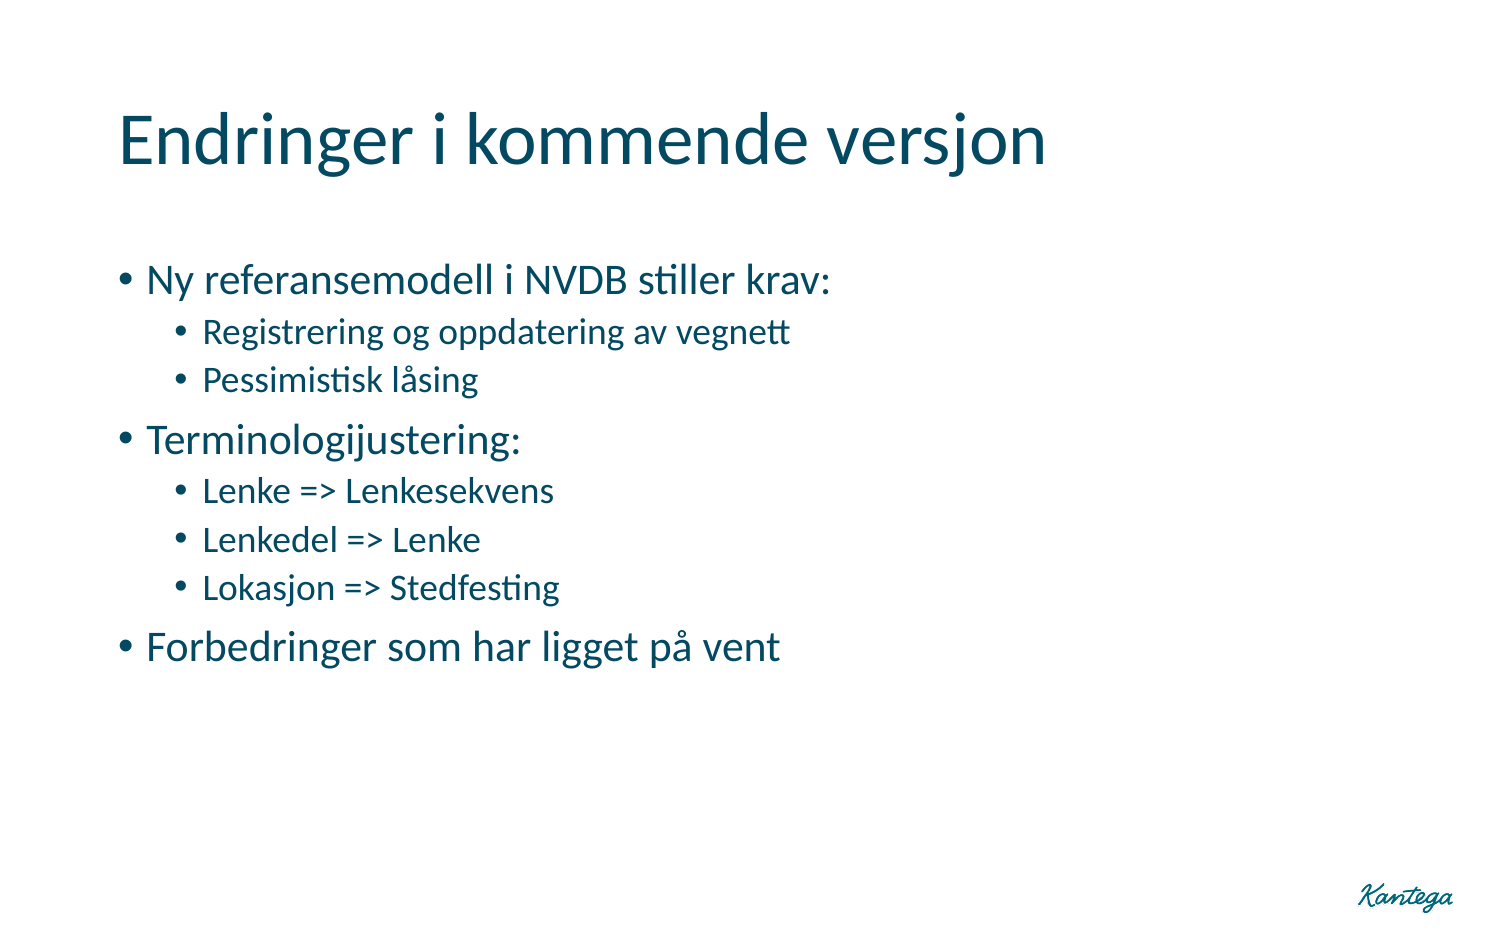

# Endringer i kommende versjon
Ny referansemodell i NVDB stiller krav:
Registrering og oppdatering av vegnett
Pessimistisk låsing
Terminologijustering:
Lenke => Lenkesekvens
Lenkedel => Lenke
Lokasjon => Stedfesting
Forbedringer som har ligget på vent